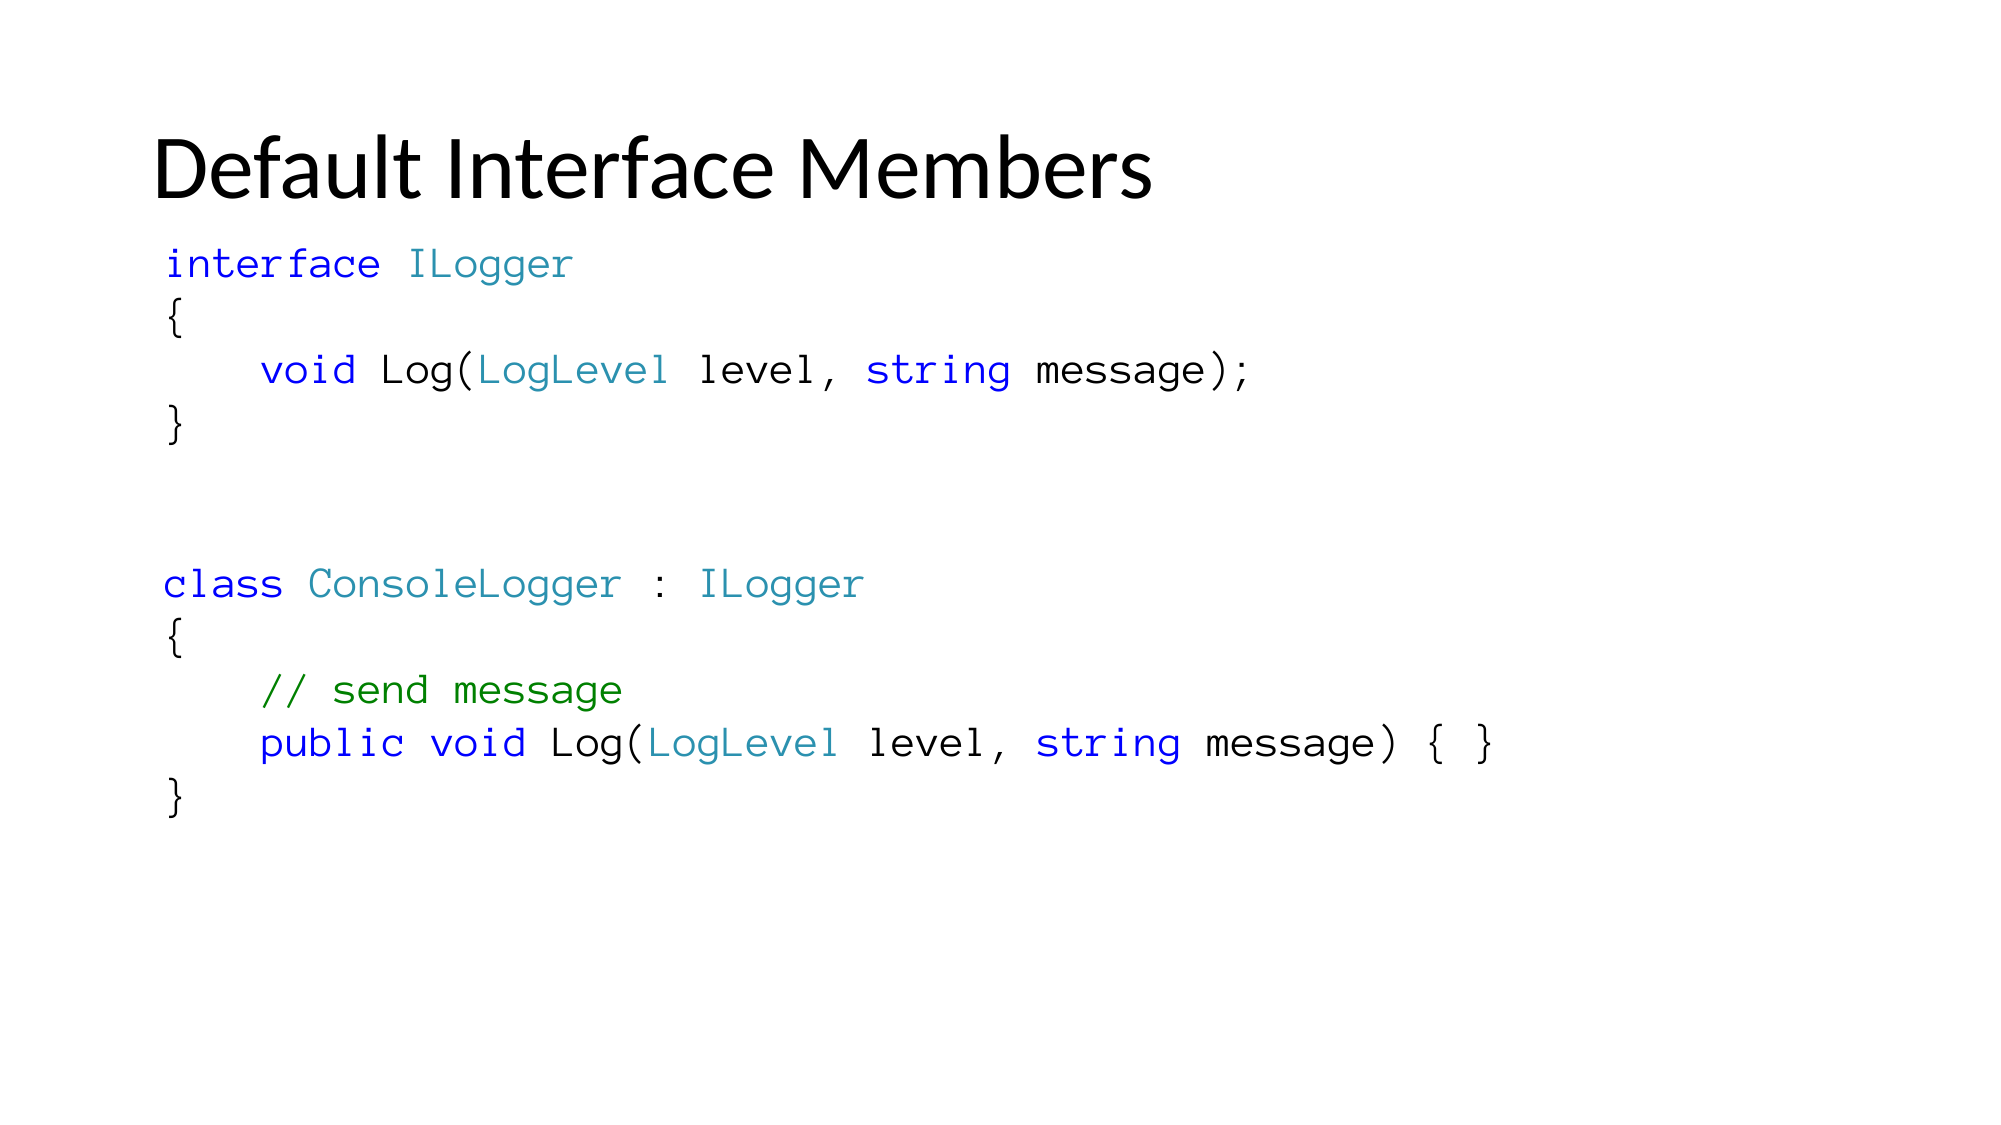

# Default Interface Members
interface ILogger
{
    void Log(LogLevel level, string message);
}

class ConsoleLogger : ILogger
{
    // send message
    public void Log(LogLevel level, string message) { }
}